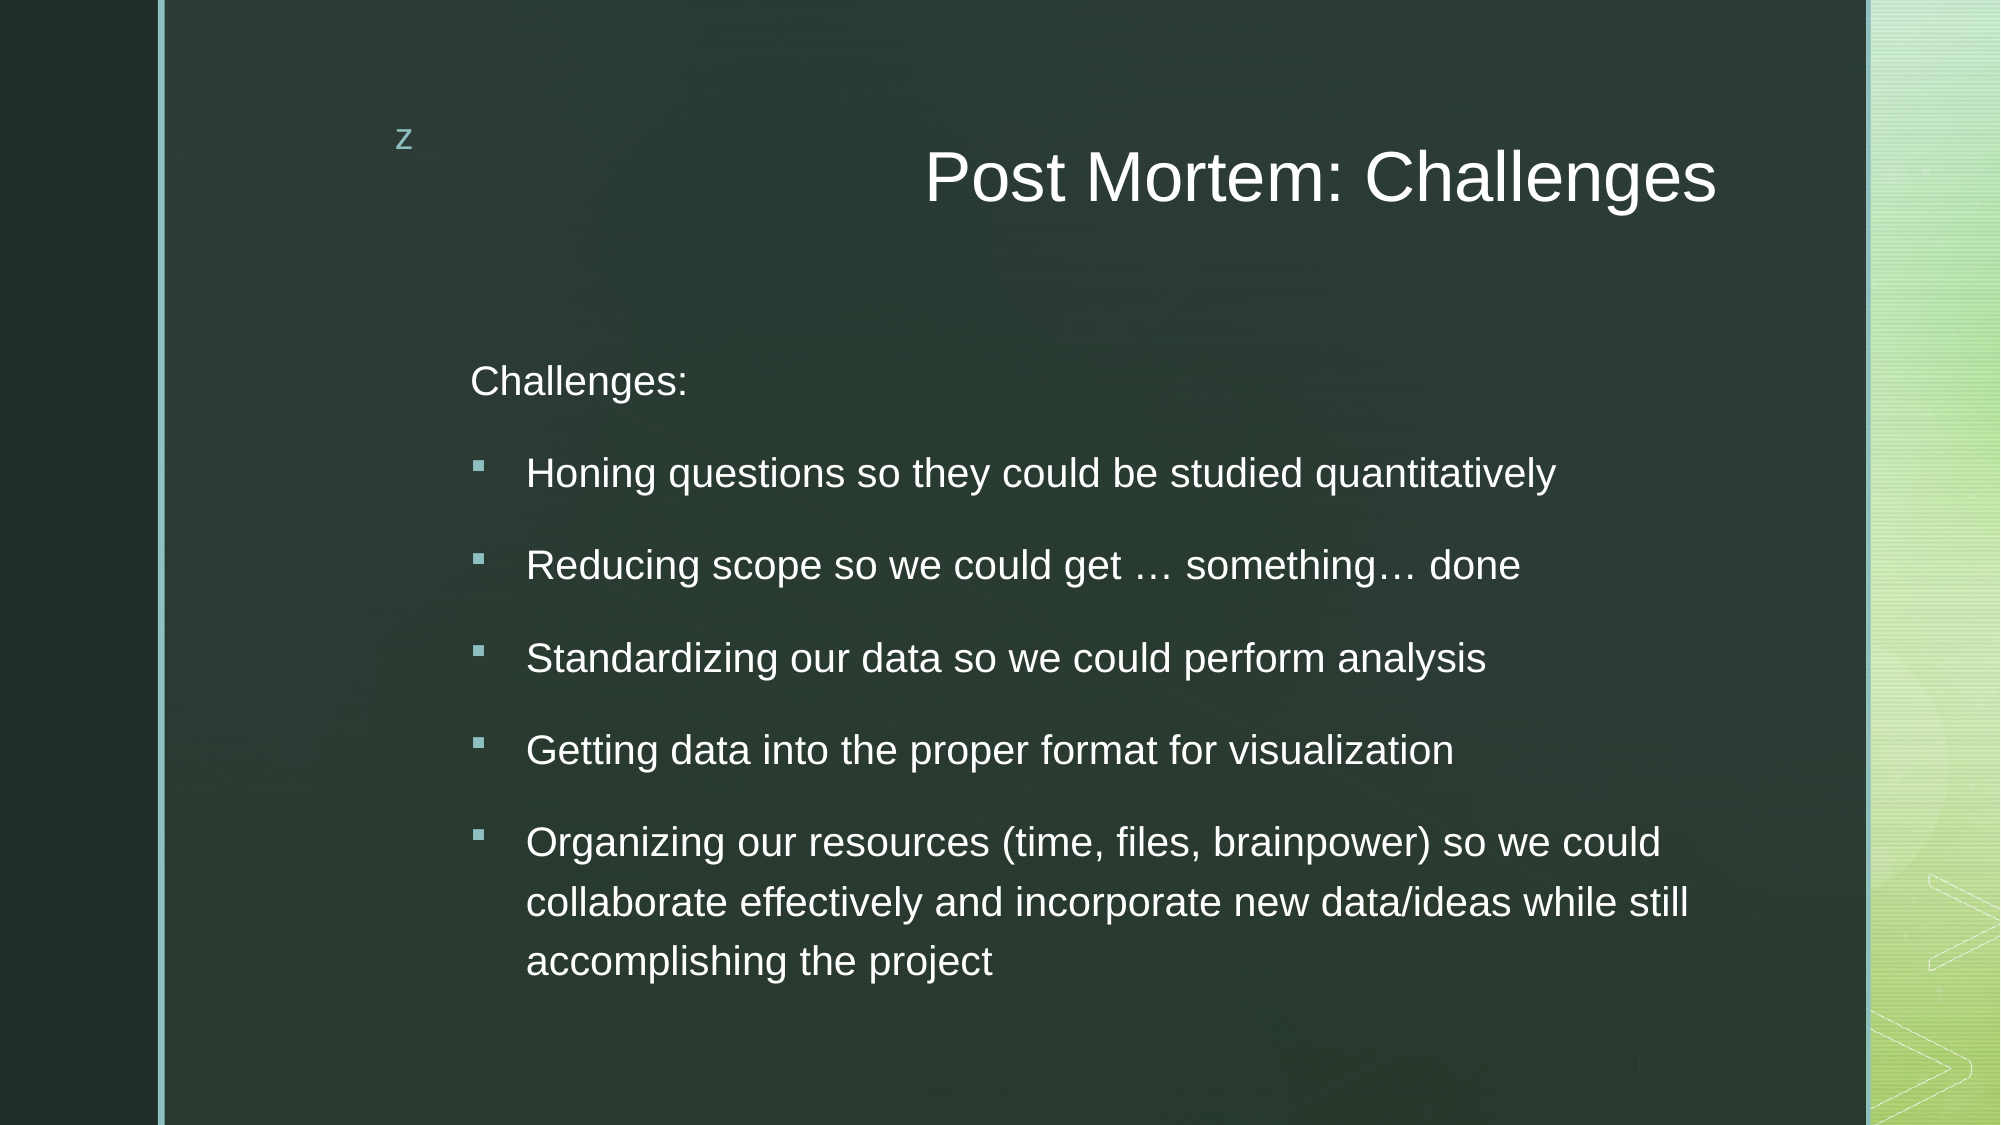

# Post Mortem: Challenges
Challenges:
Honing questions so they could be studied quantitatively
Reducing scope so we could get … something… done
Standardizing our data so we could perform analysis
Getting data into the proper format for visualization
Organizing our resources (time, files, brainpower) so we could collaborate effectively and incorporate new data/ideas while still accomplishing the project